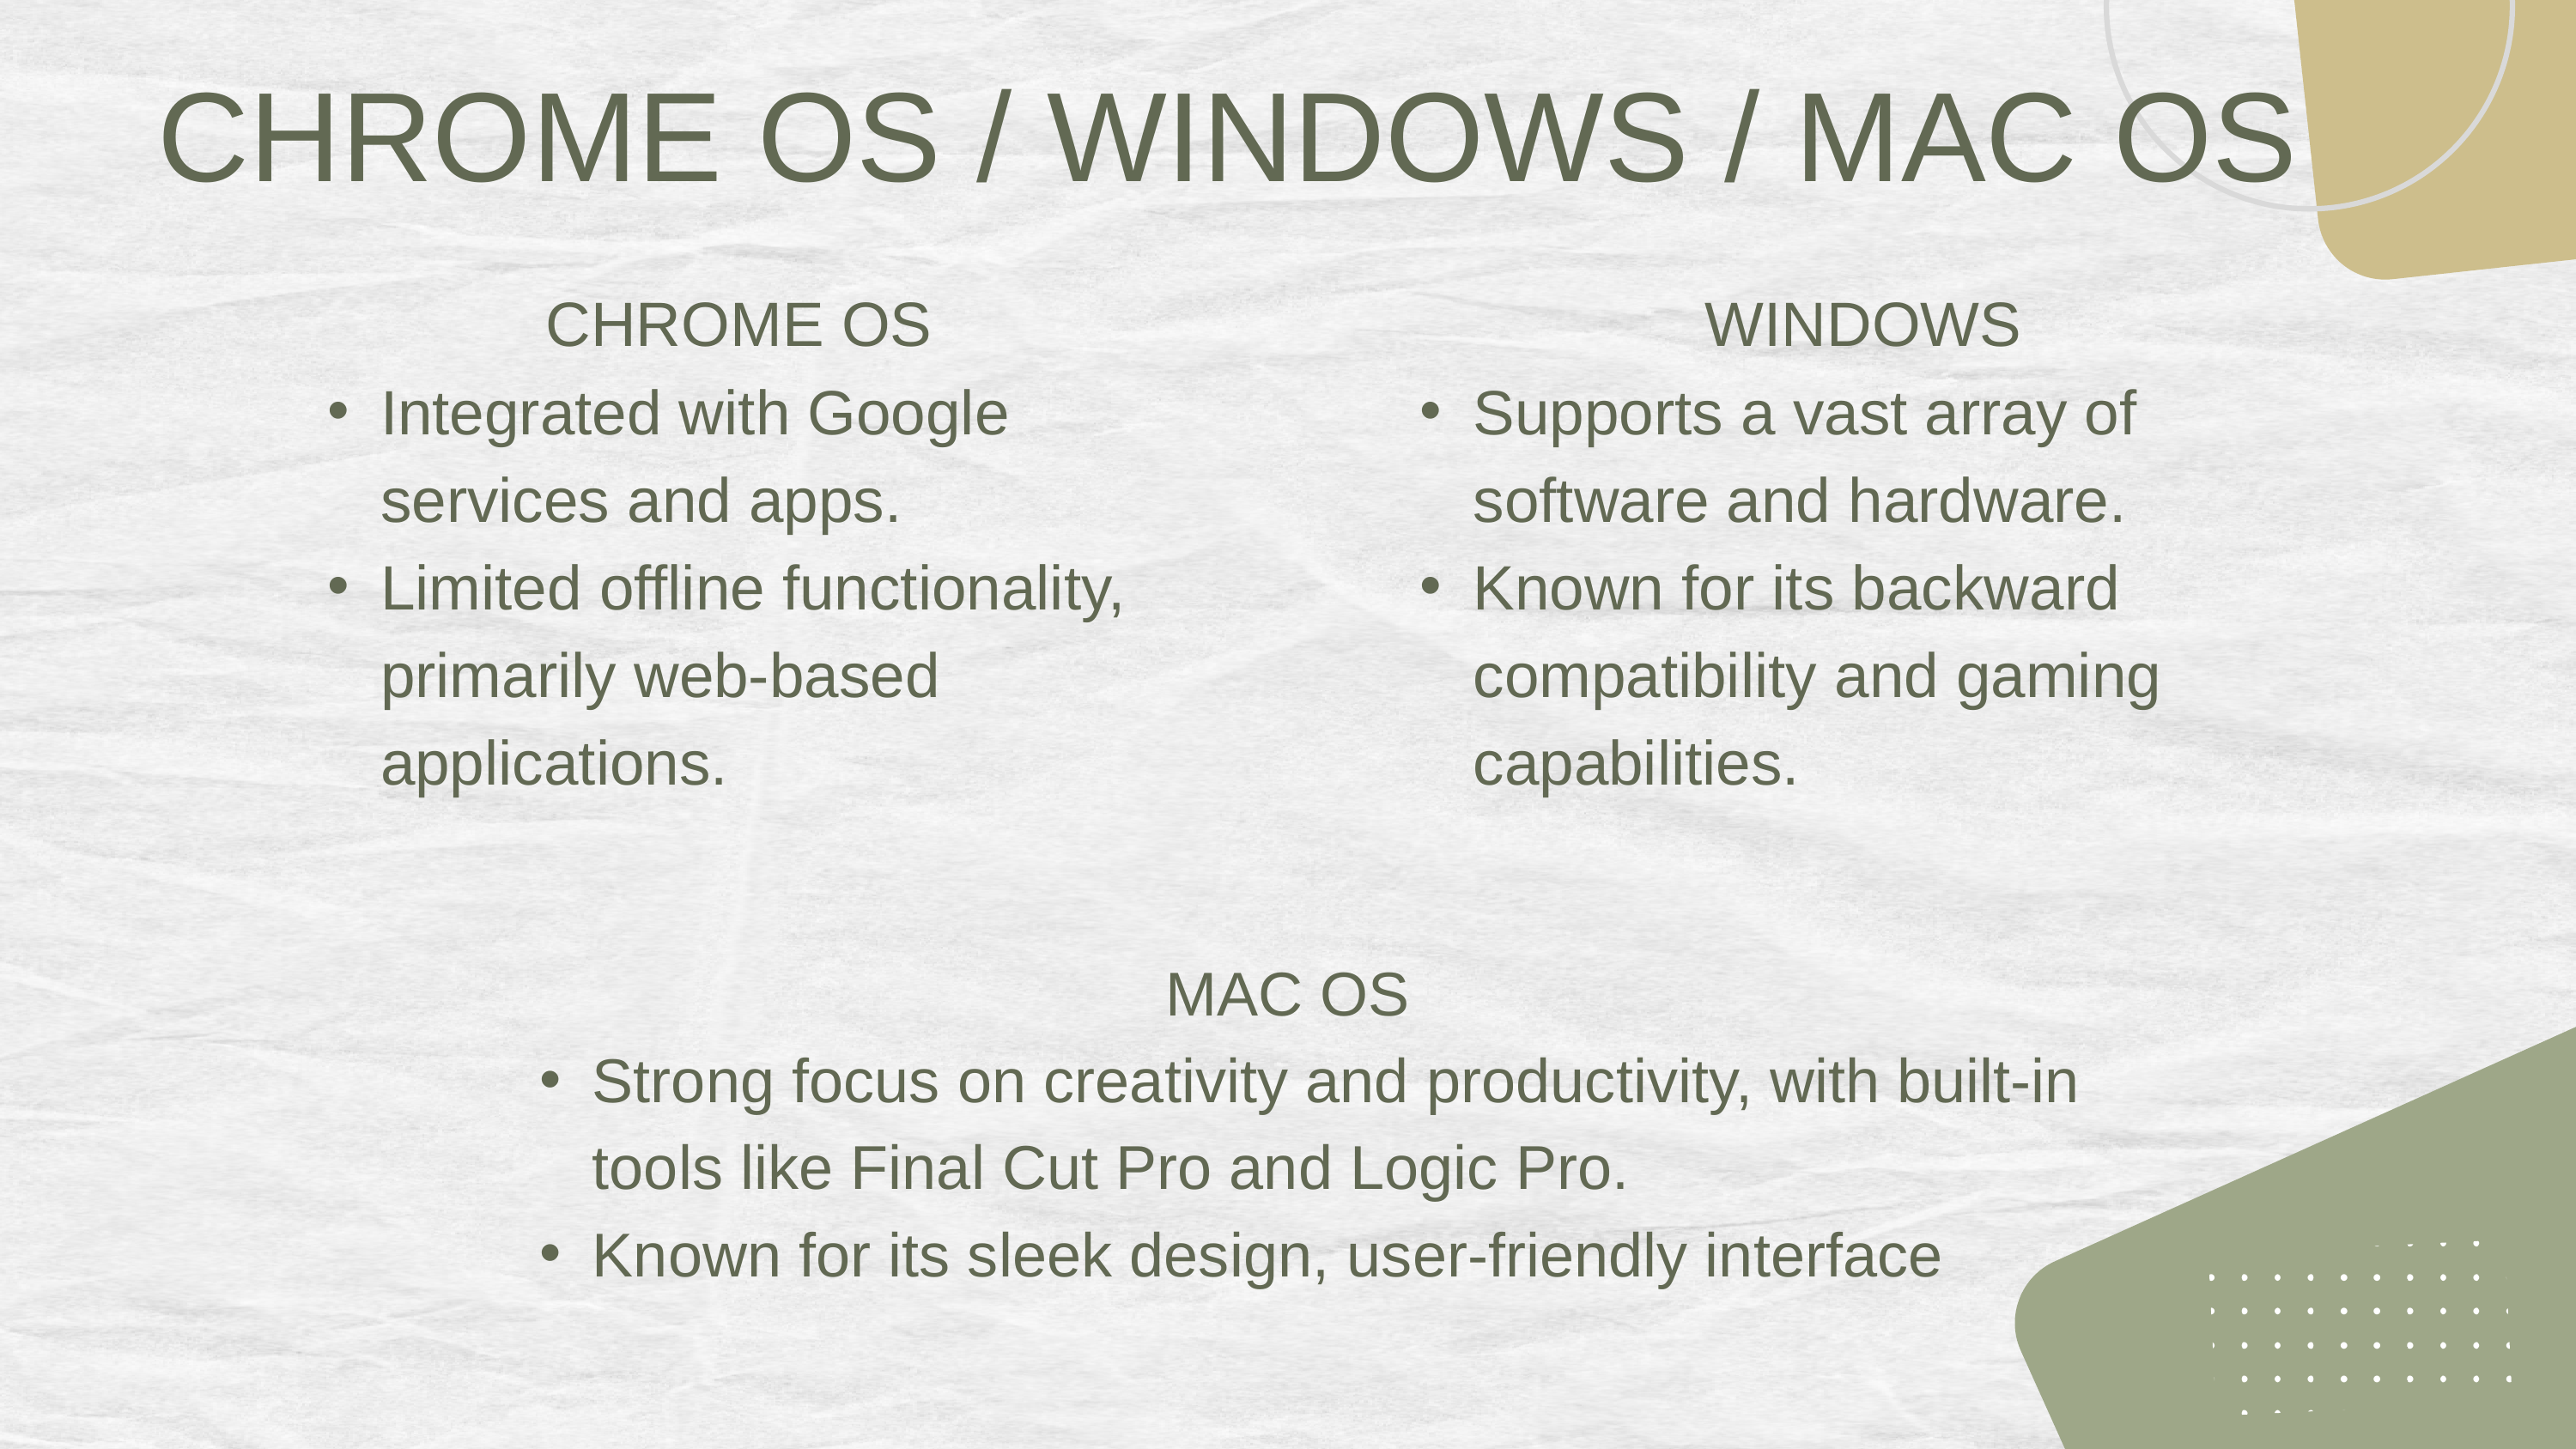

CHROME OS / WINDOWS / MAC OS
CHROME OS
Integrated with Google services and apps.
Limited offline functionality, primarily web-based applications.
WINDOWS
Supports a vast array of software and hardware.
Known for its backward compatibility and gaming capabilities.
MAC OS
Strong focus on creativity and productivity, with built-in tools like Final Cut Pro and Logic Pro.
Known for its sleek design, user-friendly interface